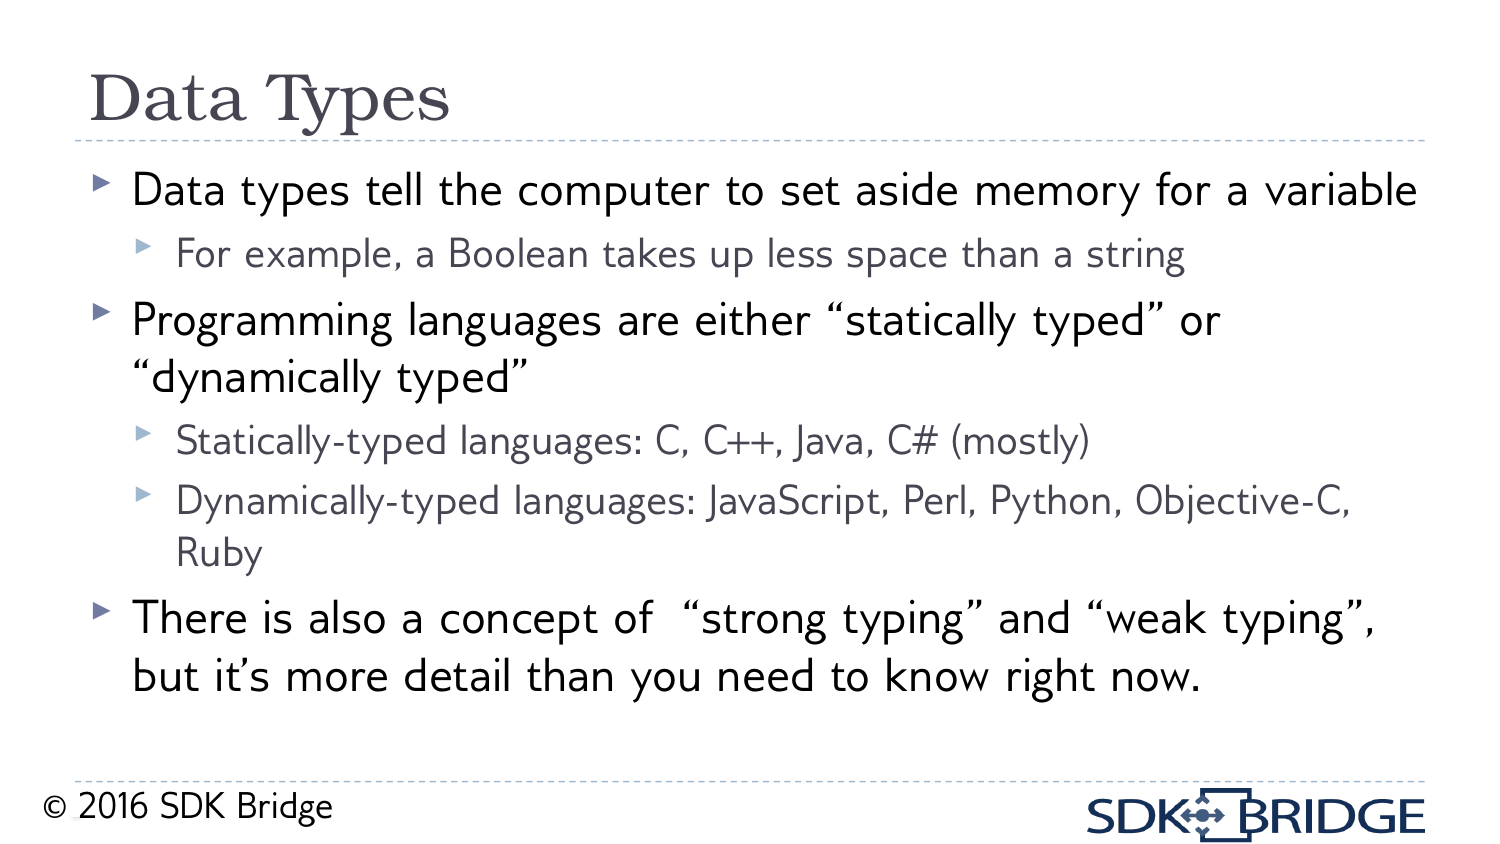

# Data Types
Data types tell the computer to set aside memory for a variable
For example, a Boolean takes up less space than a string
Programming languages are either “statically typed” or “dynamically typed”
Statically-typed languages: C, C++, Java, C# (mostly)
Dynamically-typed languages: JavaScript, Perl, Python, Objective-C, Ruby
There is also a concept of  “strong typing” and “weak typing”, but it’s more detail than you need to know right now.